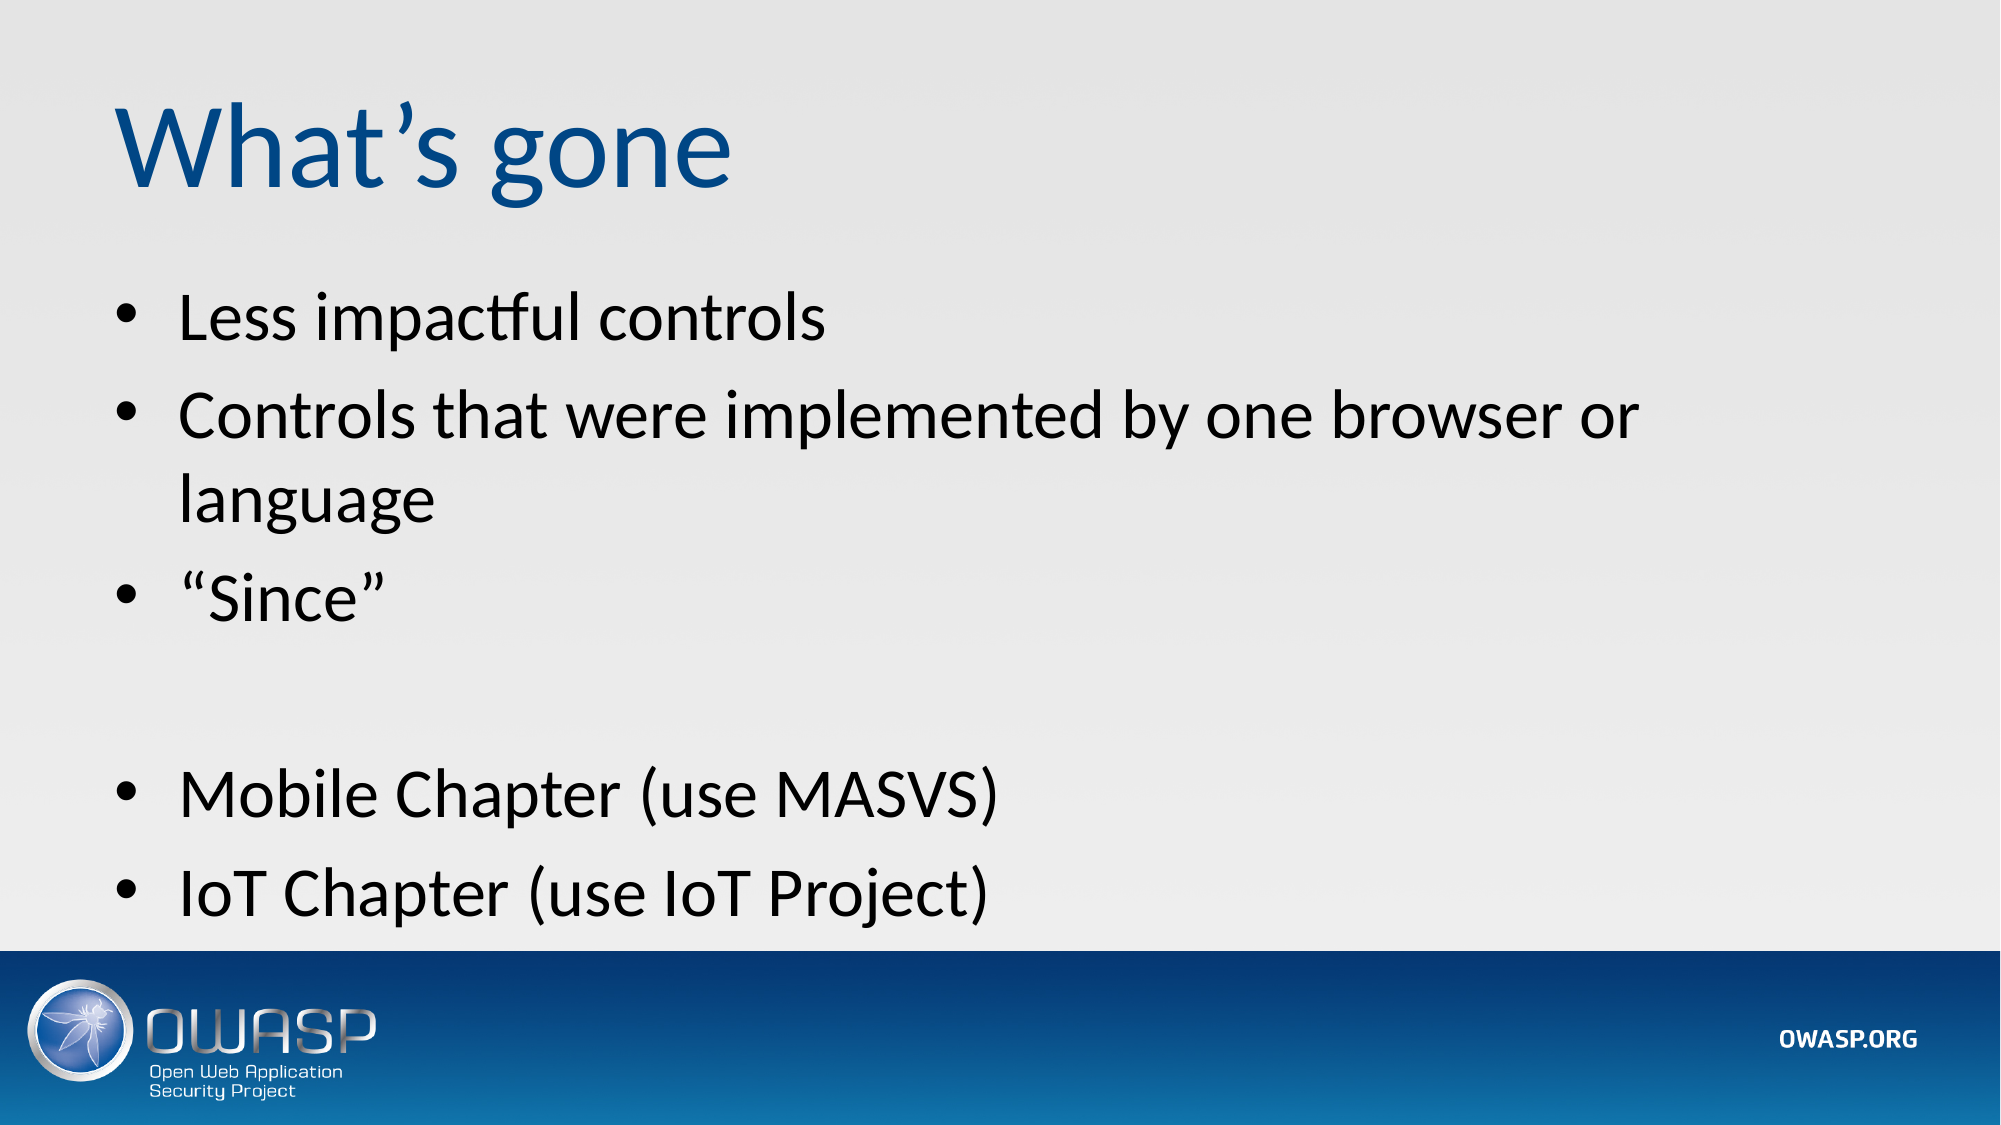

# What’s gone
Less impactful controls
Controls that were implemented by one browser or language
“Since”

Mobile Chapter (use MASVS)
IoT Chapter (use IoT Project)